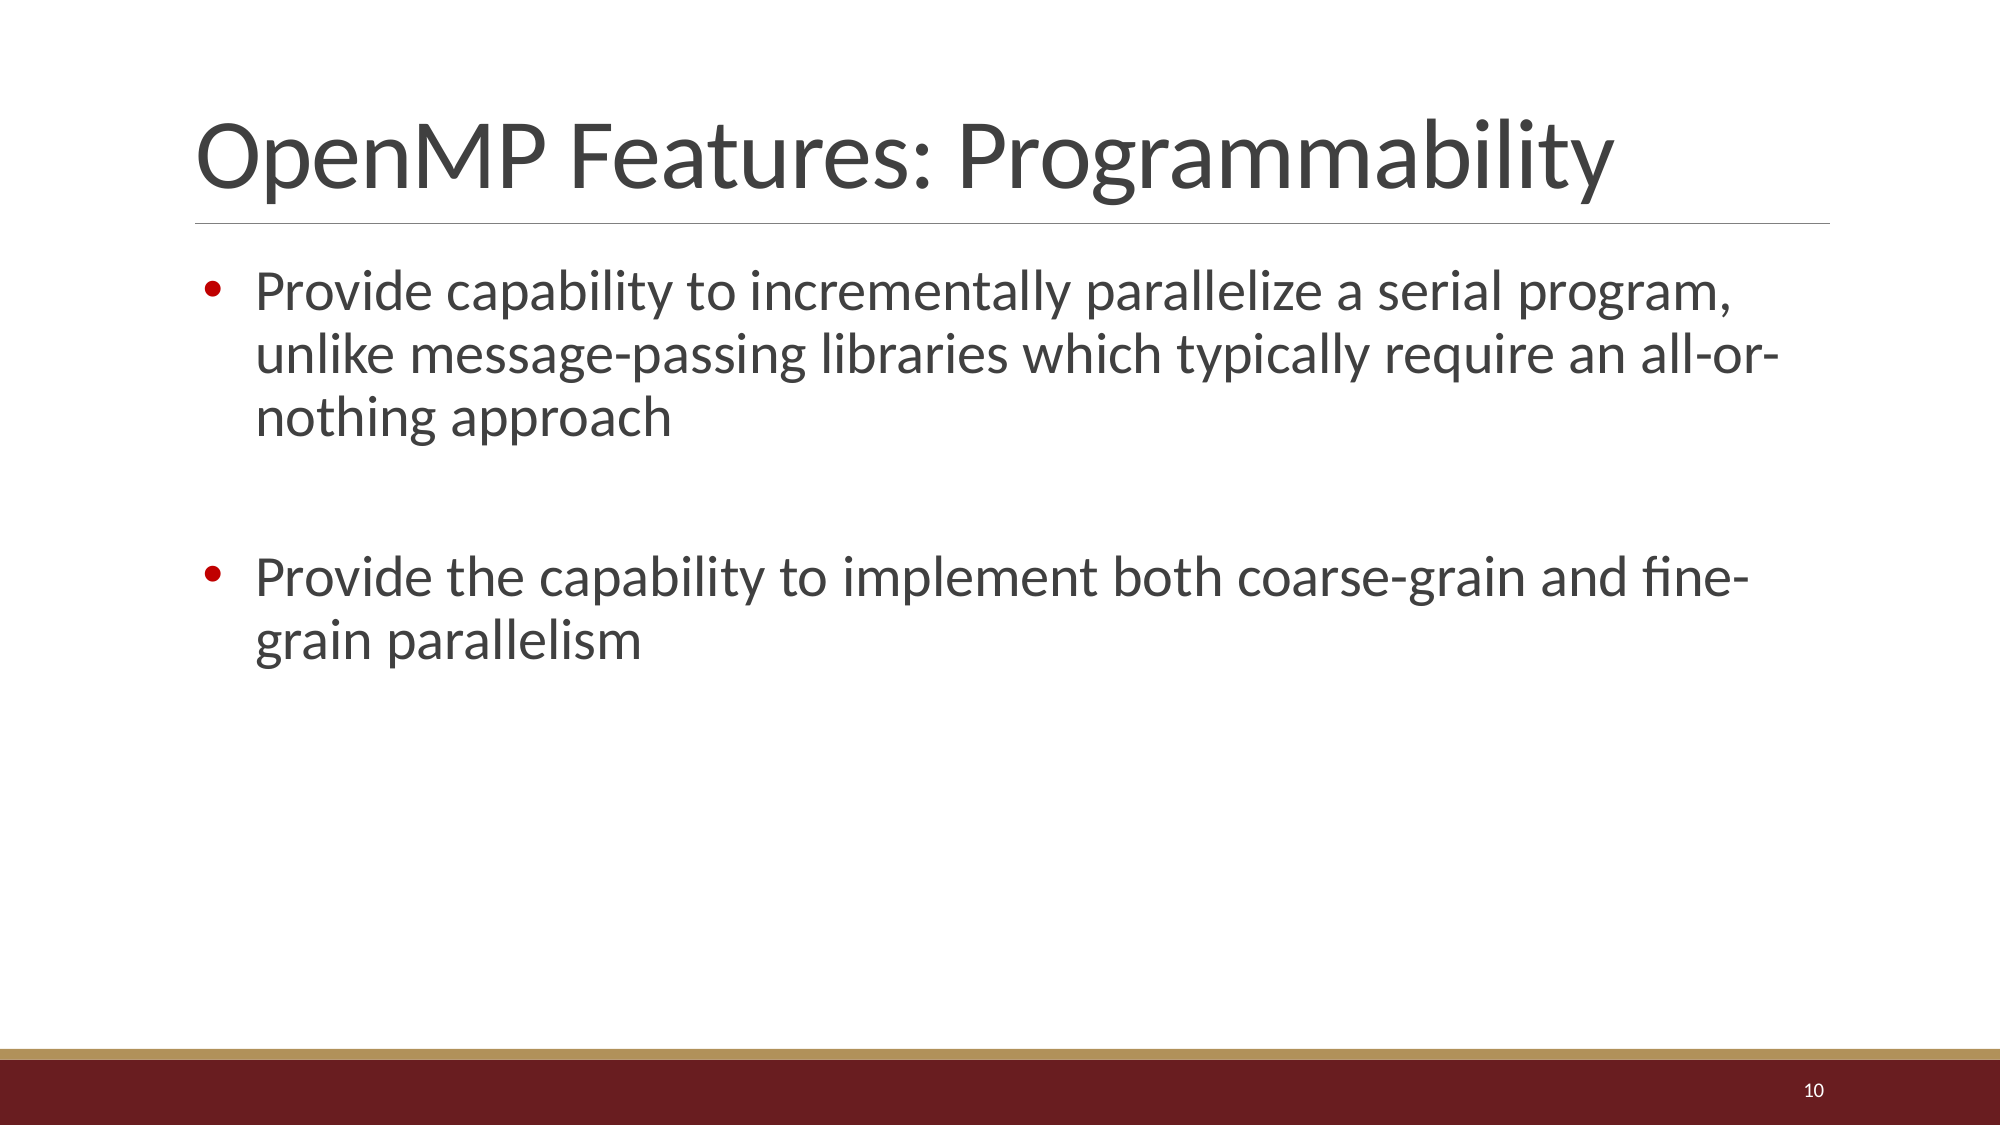

# OpenMP Features: Programmability
Provide capability to incrementally parallelize a serial program, unlike message-passing libraries which typically require an all-or-nothing approach

Provide the capability to implement both coarse-grain and fine-grain parallelism

10